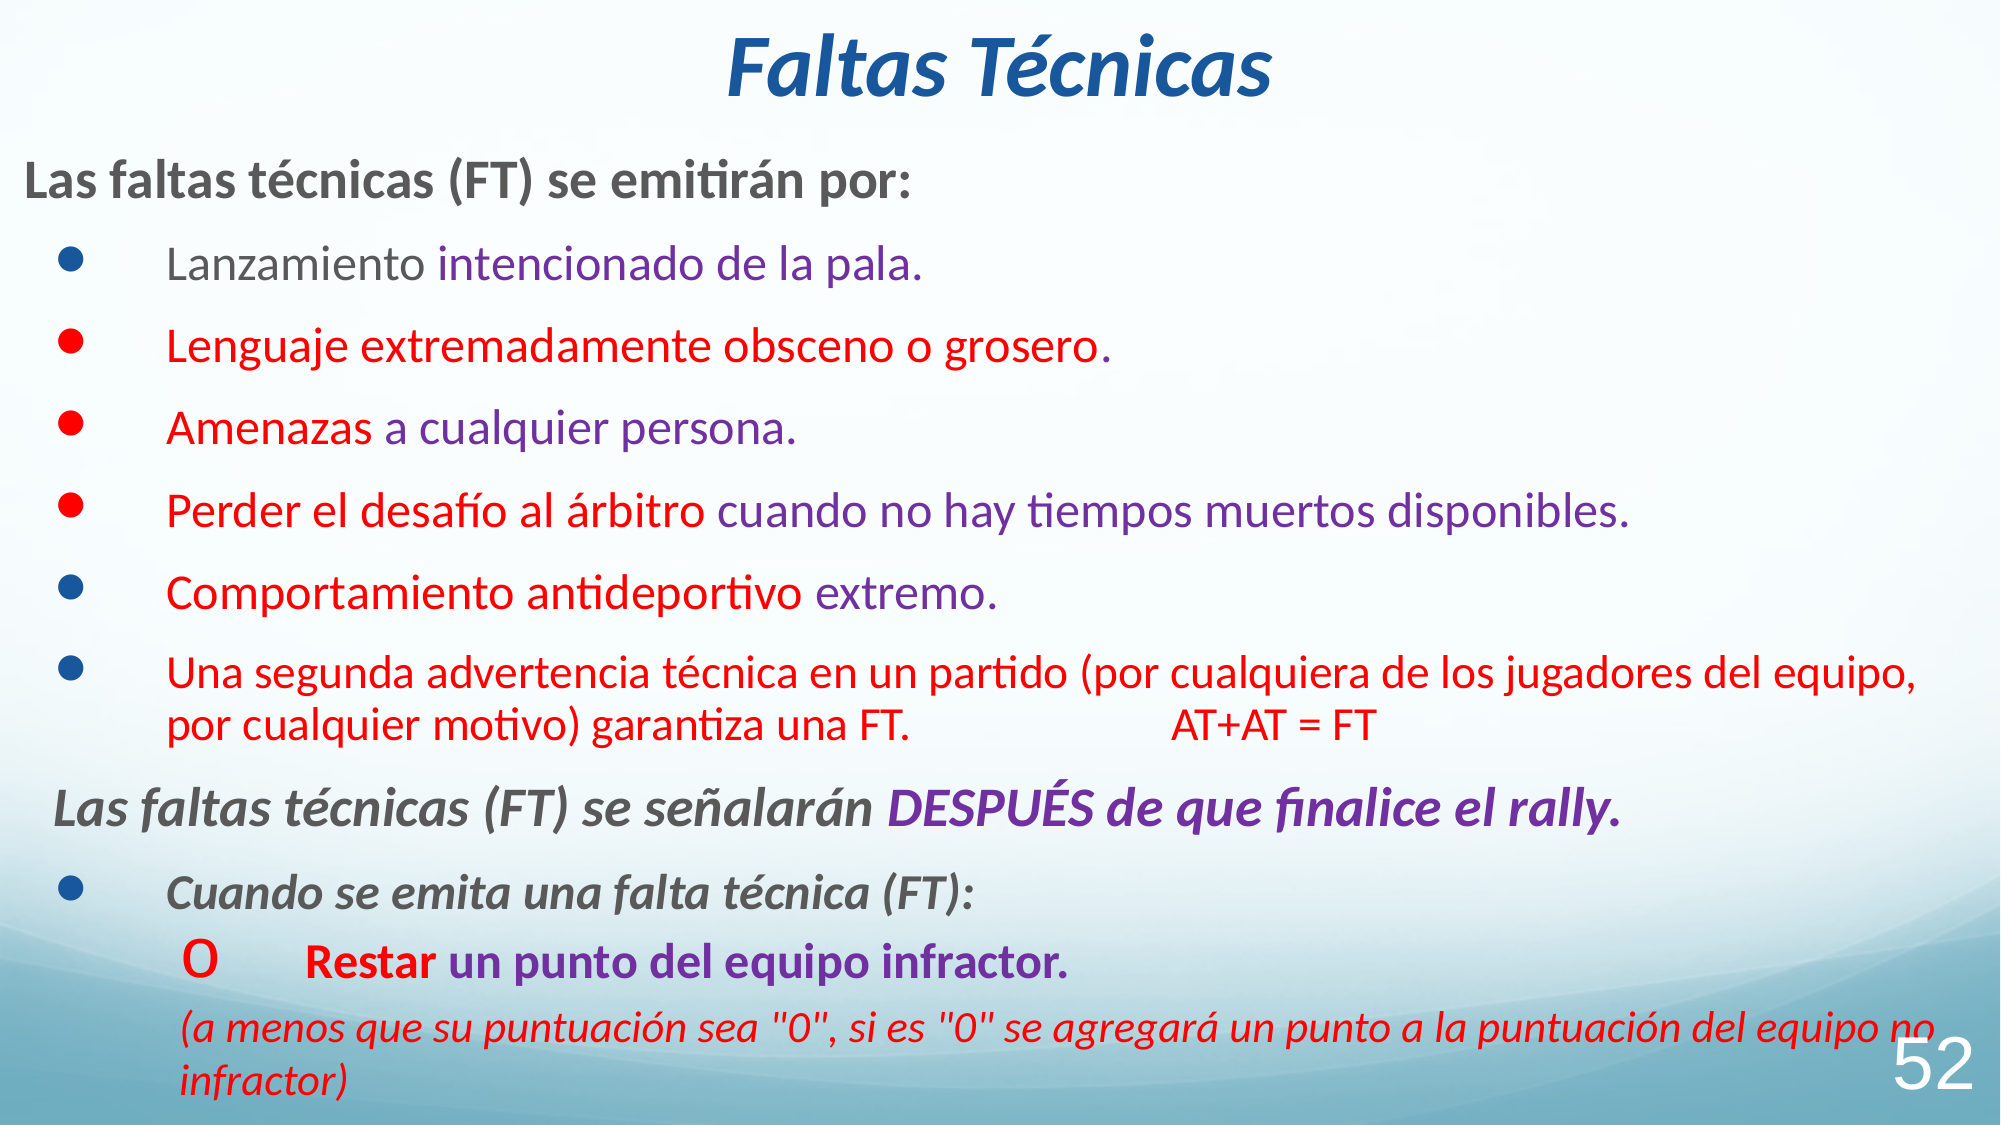

Faltas Técnicas
Las faltas técnicas (FT) se emitirán por:
Lanzamiento intencionado de la pala.
Lenguaje extremadamente obsceno o grosero.
Amenazas a cualquier persona.
Perder el desafío al árbitro cuando no hay tiempos muertos disponibles.
Comportamiento antideportivo extremo.
Una segunda advertencia técnica en un partido (por cualquiera de los jugadores del equipo, por cualquier motivo) garantiza una FT.                	AT+AT = FT
Las faltas técnicas (FT) se señalarán DESPUÉS de que finalice el rally.
Cuando se emita una falta técnica (FT):
Restar un punto del equipo infractor.
(a menos que su puntuación sea "0", si es "0" se agregará un punto a la puntuación del equipo no infractor)
52